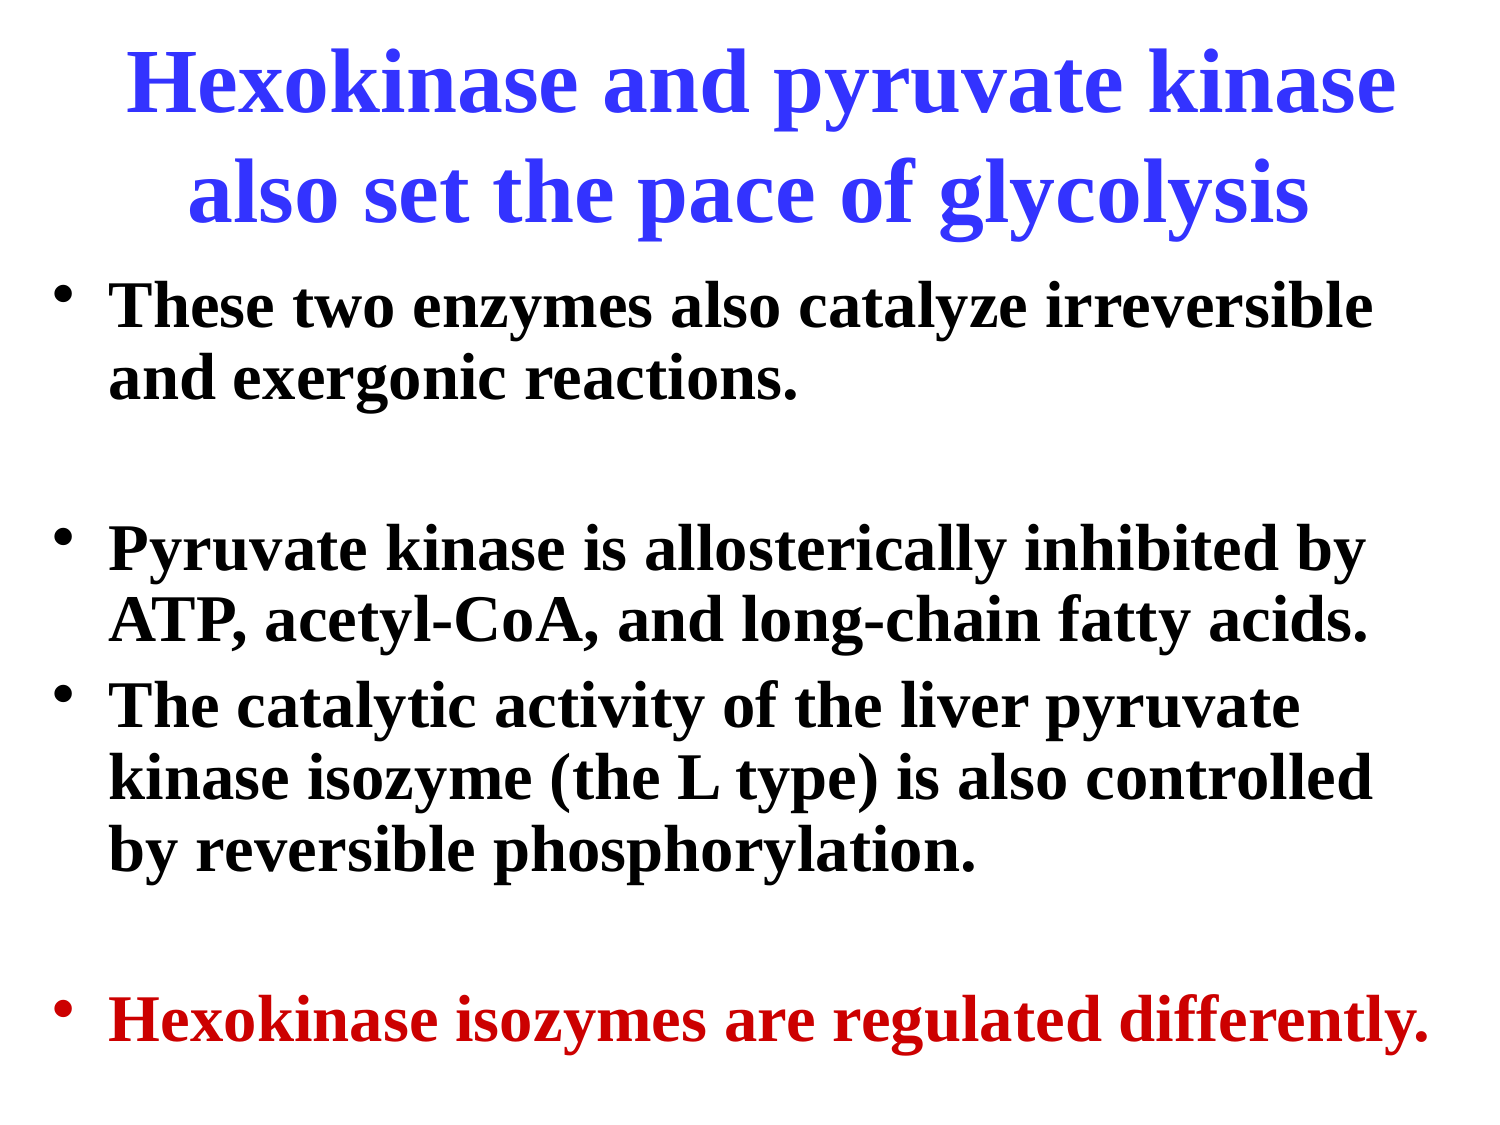

# Hexokinase and pyruvate kinase also set the pace of glycolysis
These two enzymes also catalyze irreversible and exergonic reactions.

Pyruvate kinase is allosterically inhibited by ATP, acetyl-CoA, and long-chain fatty acids.
The catalytic activity of the liver pyruvate kinase isozyme (the L type) is also controlled by reversible phosphorylation.

Hexokinase isozymes are regulated differently.